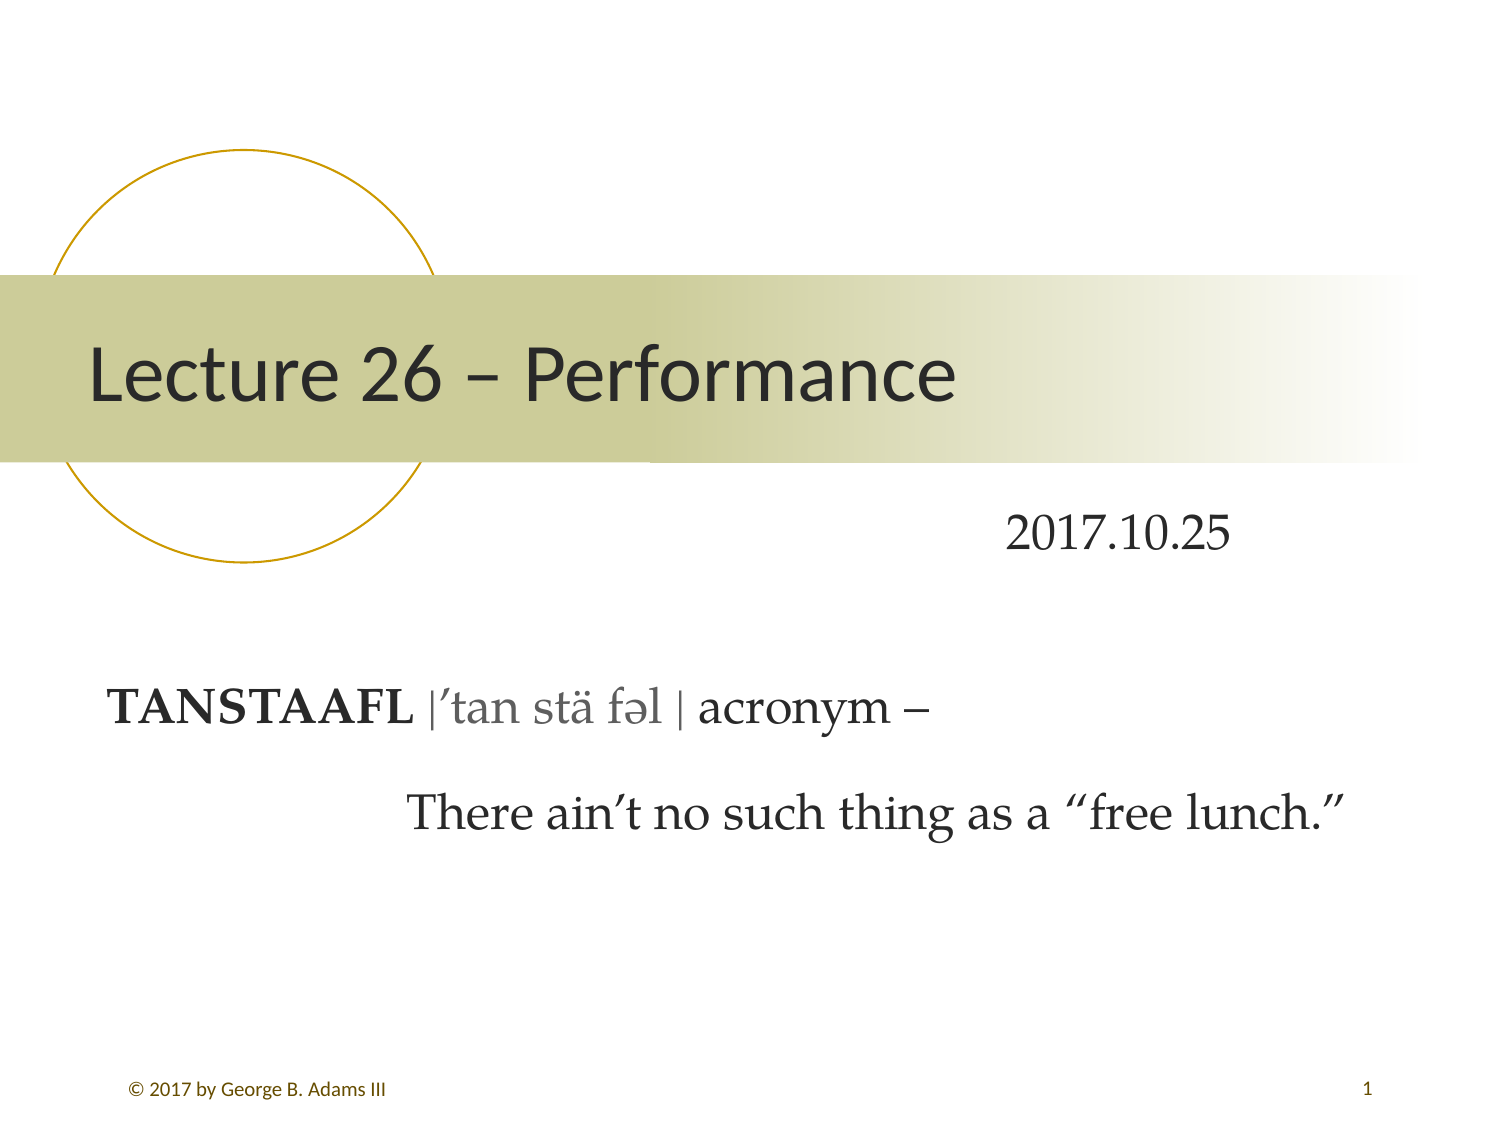

# Lecture 26 – Performance
						2017.10.25

TANSTAAFL |’tan stä fǝl | acronym –
		There ain’t no such thing as a “free lunch.”
1
© 2017 by George B. Adams III